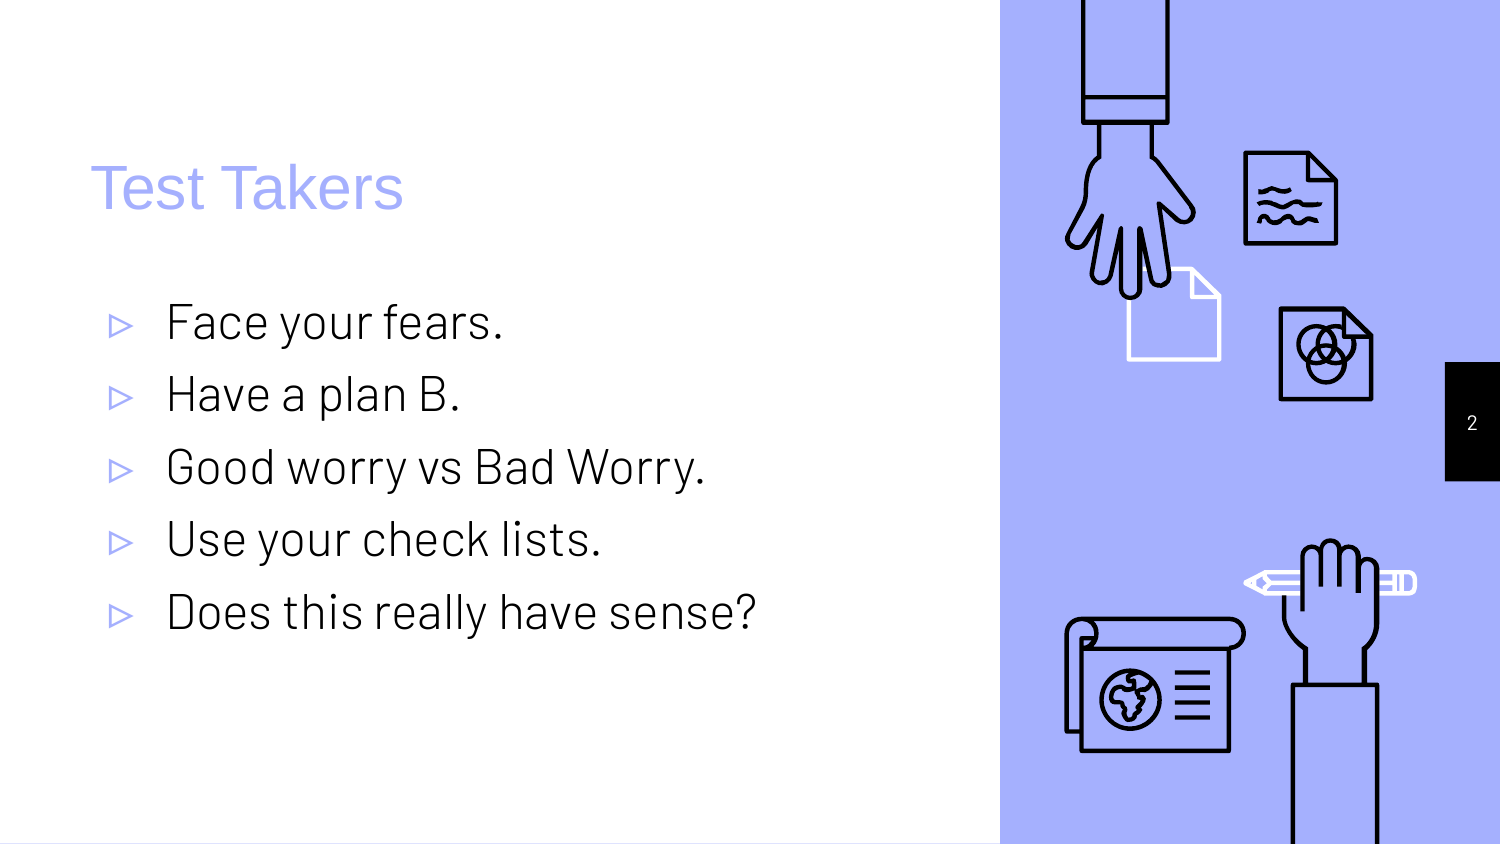

# Test Takers
Face your fears.
Have a plan B.
Good worry vs Bad Worry.
Use your check lists.
Does this really have sense?

2